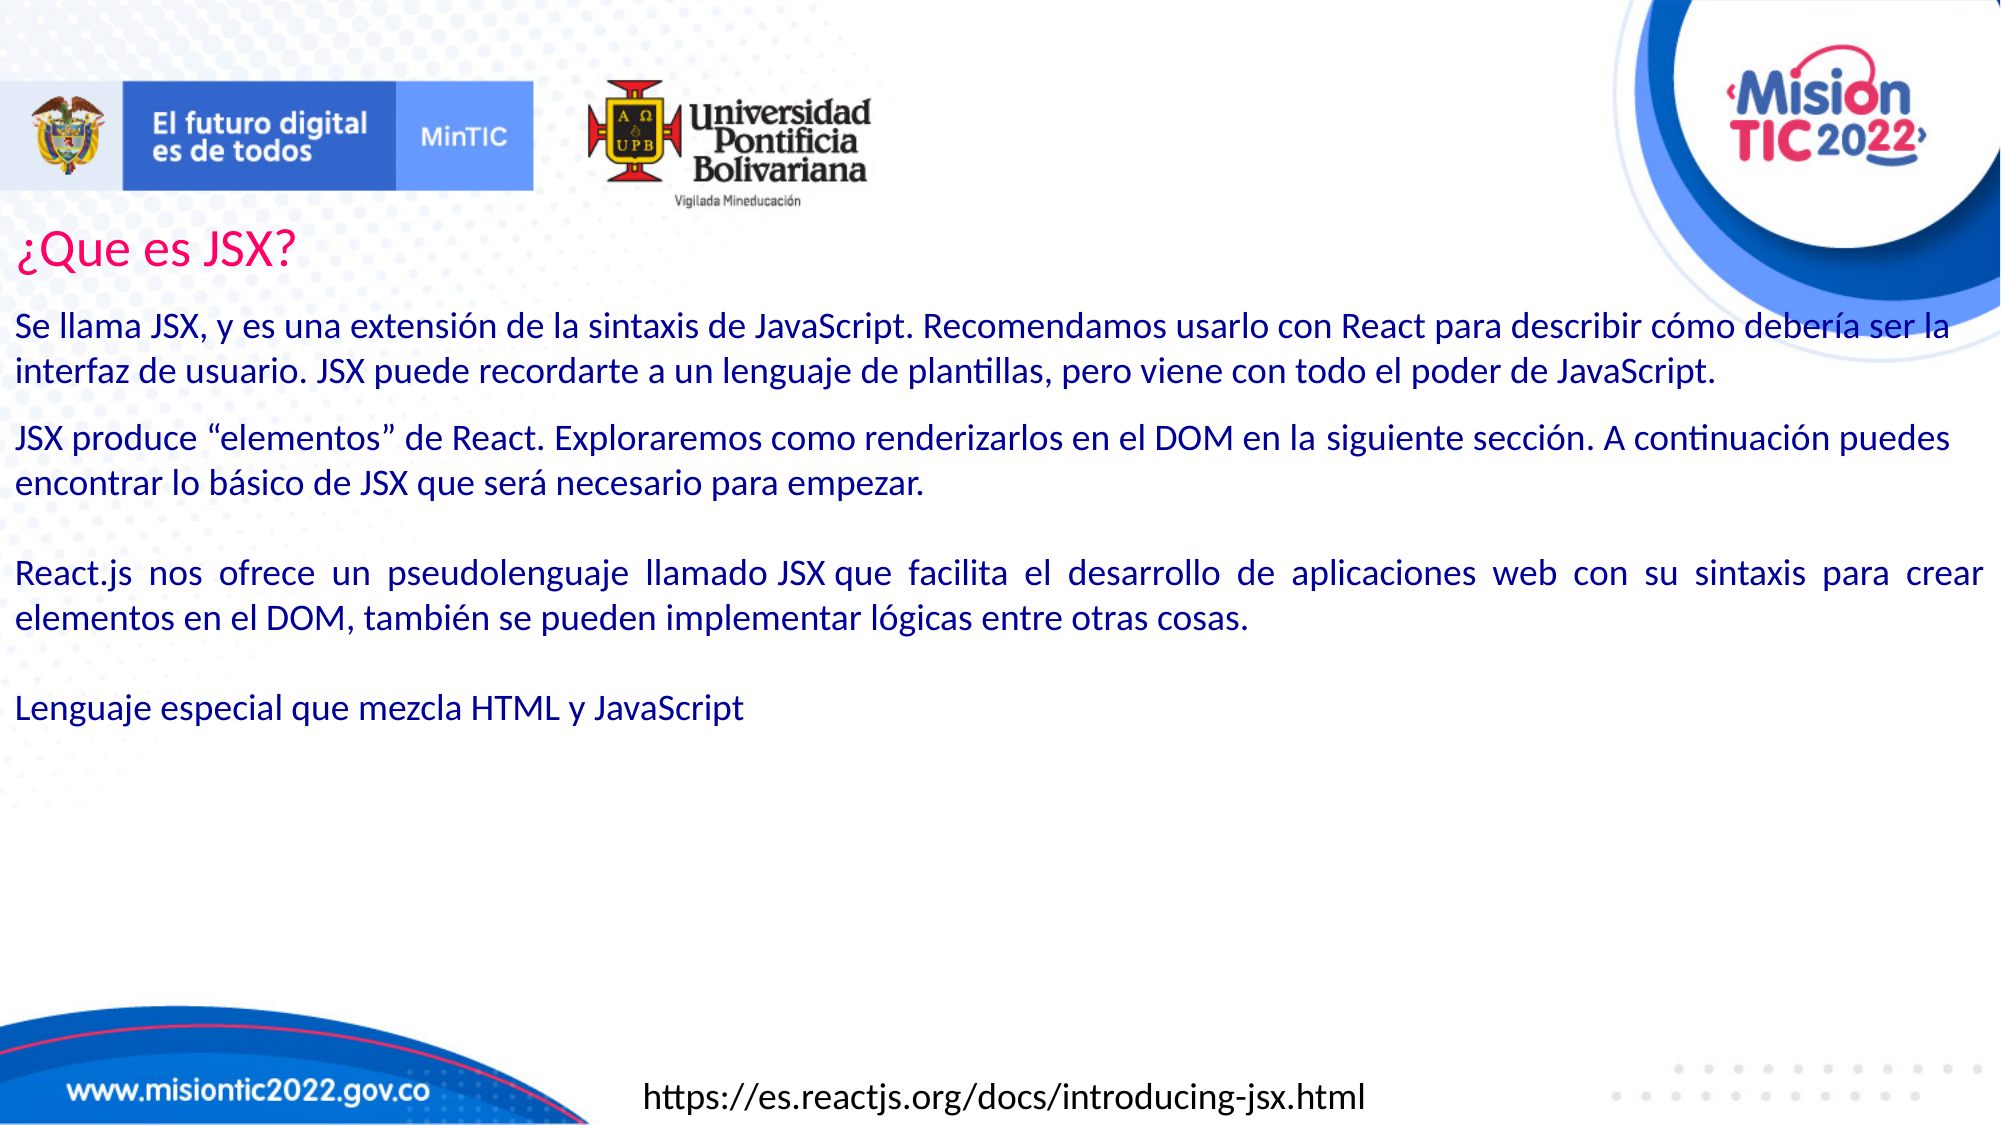

# ¿Que es JSX?
Se llama JSX, y es una extensión de la sintaxis de JavaScript. Recomendamos usarlo con React para describir cómo debería ser la interfaz de usuario. JSX puede recordarte a un lenguaje de plantillas, pero viene con todo el poder de JavaScript.
JSX produce “elementos” de React. Exploraremos como renderizarlos en el DOM en la siguiente sección. A continuación puedes encontrar lo básico de JSX que será necesario para empezar.

React.js nos ofrece un pseudolenguaje llamado JSX que facilita el desarrollo de aplicaciones web con su sintaxis para crear elementos en el DOM, también se pueden implementar lógicas entre otras cosas.

Lenguaje especial que mezcla HTML y JavaScript

https://es.reactjs.org/docs/introducing-jsx.html